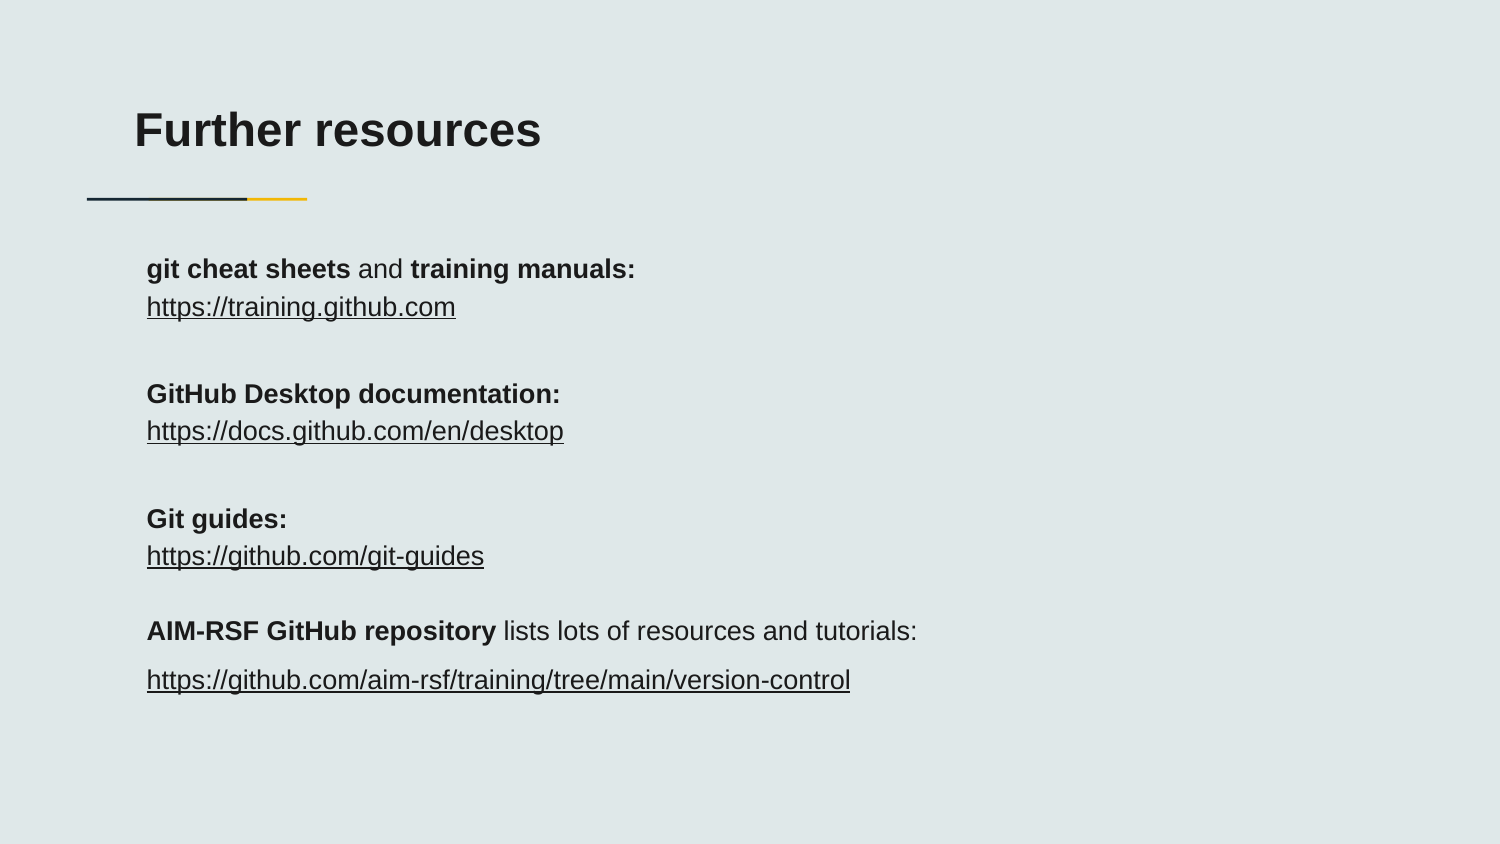

# Further resources
git cheat sheets and training manuals:
https://training.github.com
GitHub Desktop documentation:
https://docs.github.com/en/desktop
Git guides:
https://github.com/git-guides
AIM-RSF GitHub repository lists lots of resources and tutorials:
https://github.com/aim-rsf/training/tree/main/version-control